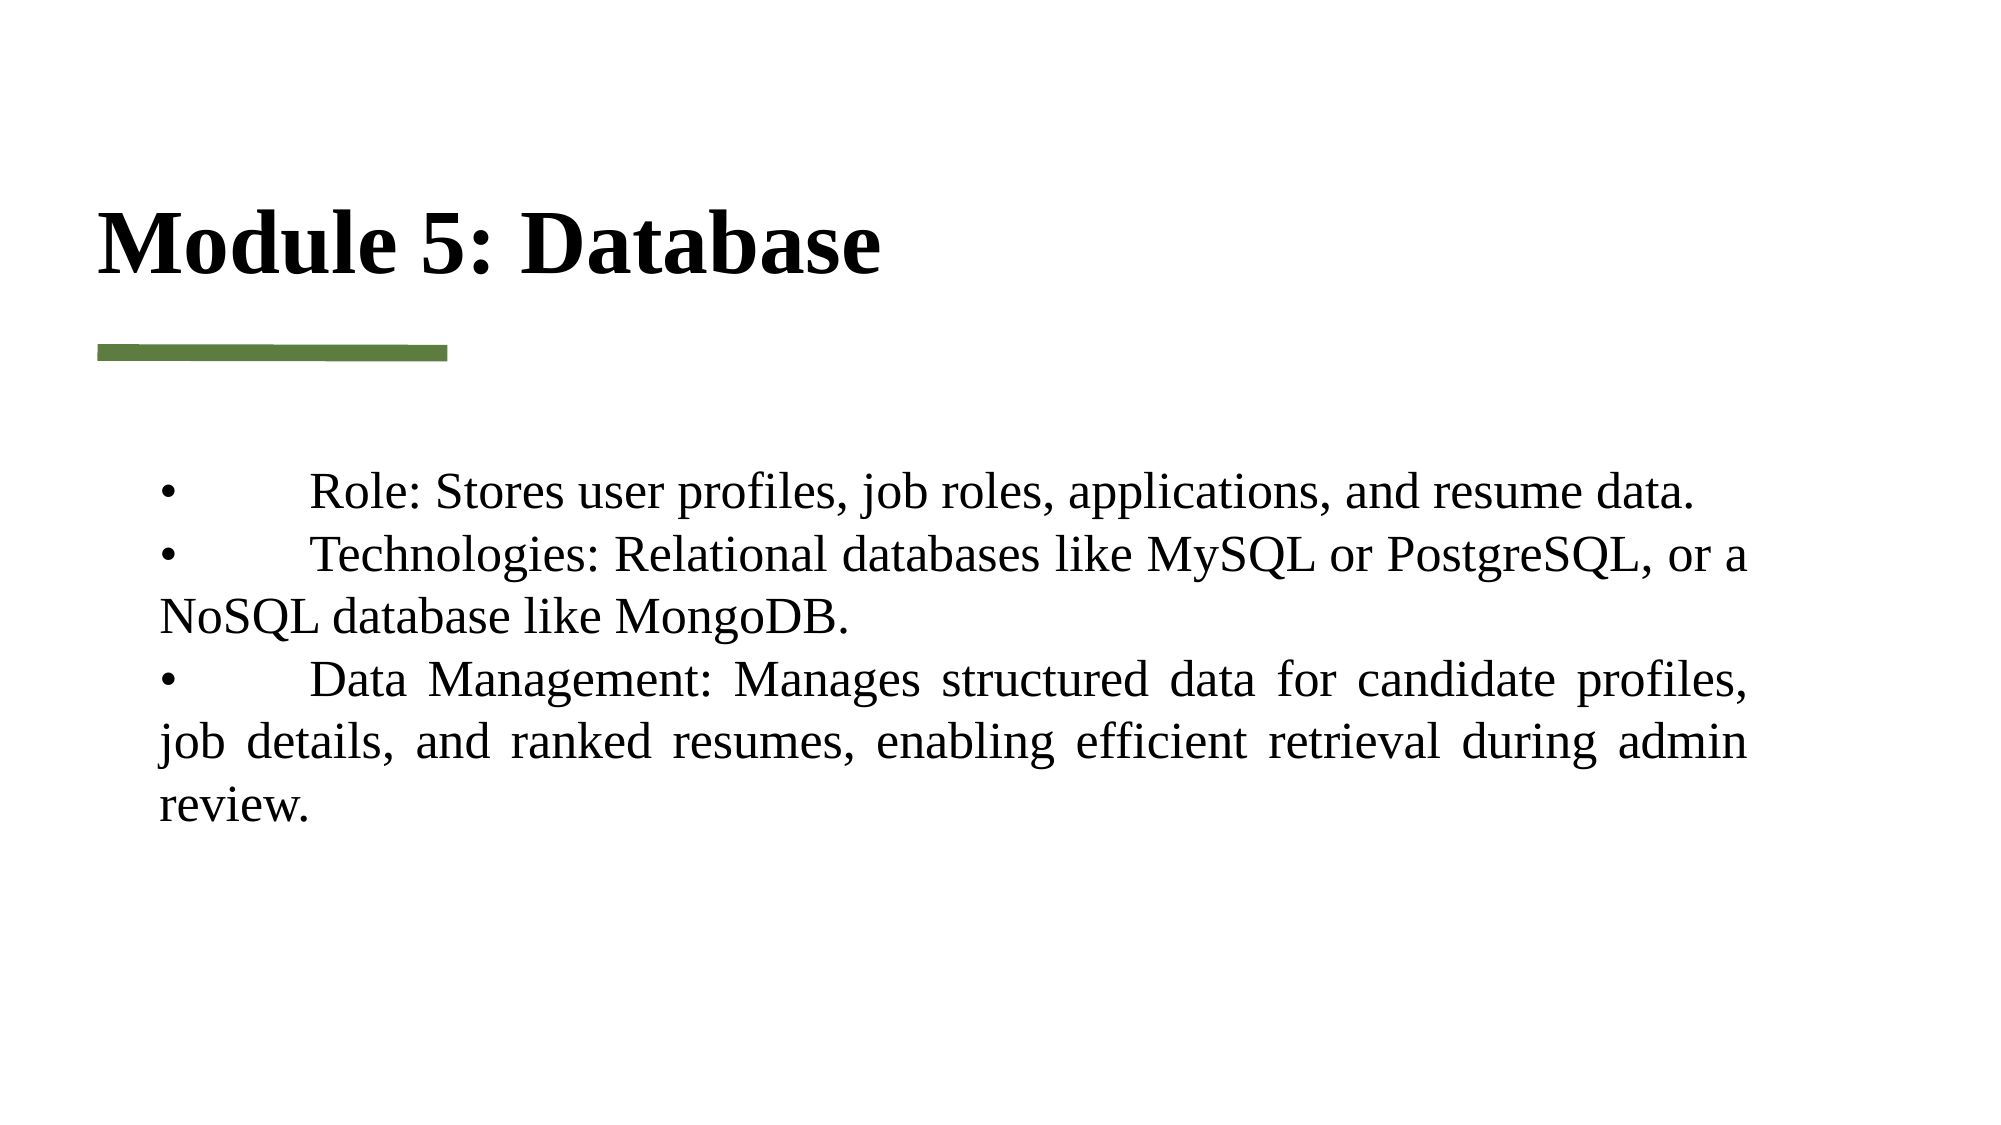

# Module 5: Database
•	Role: Stores user profiles, job roles, applications, and resume data.
•	Technologies: Relational databases like MySQL or PostgreSQL, or a NoSQL database like MongoDB.
•	Data Management: Manages structured data for candidate profiles, job details, and ranked resumes, enabling efficient retrieval during admin review.